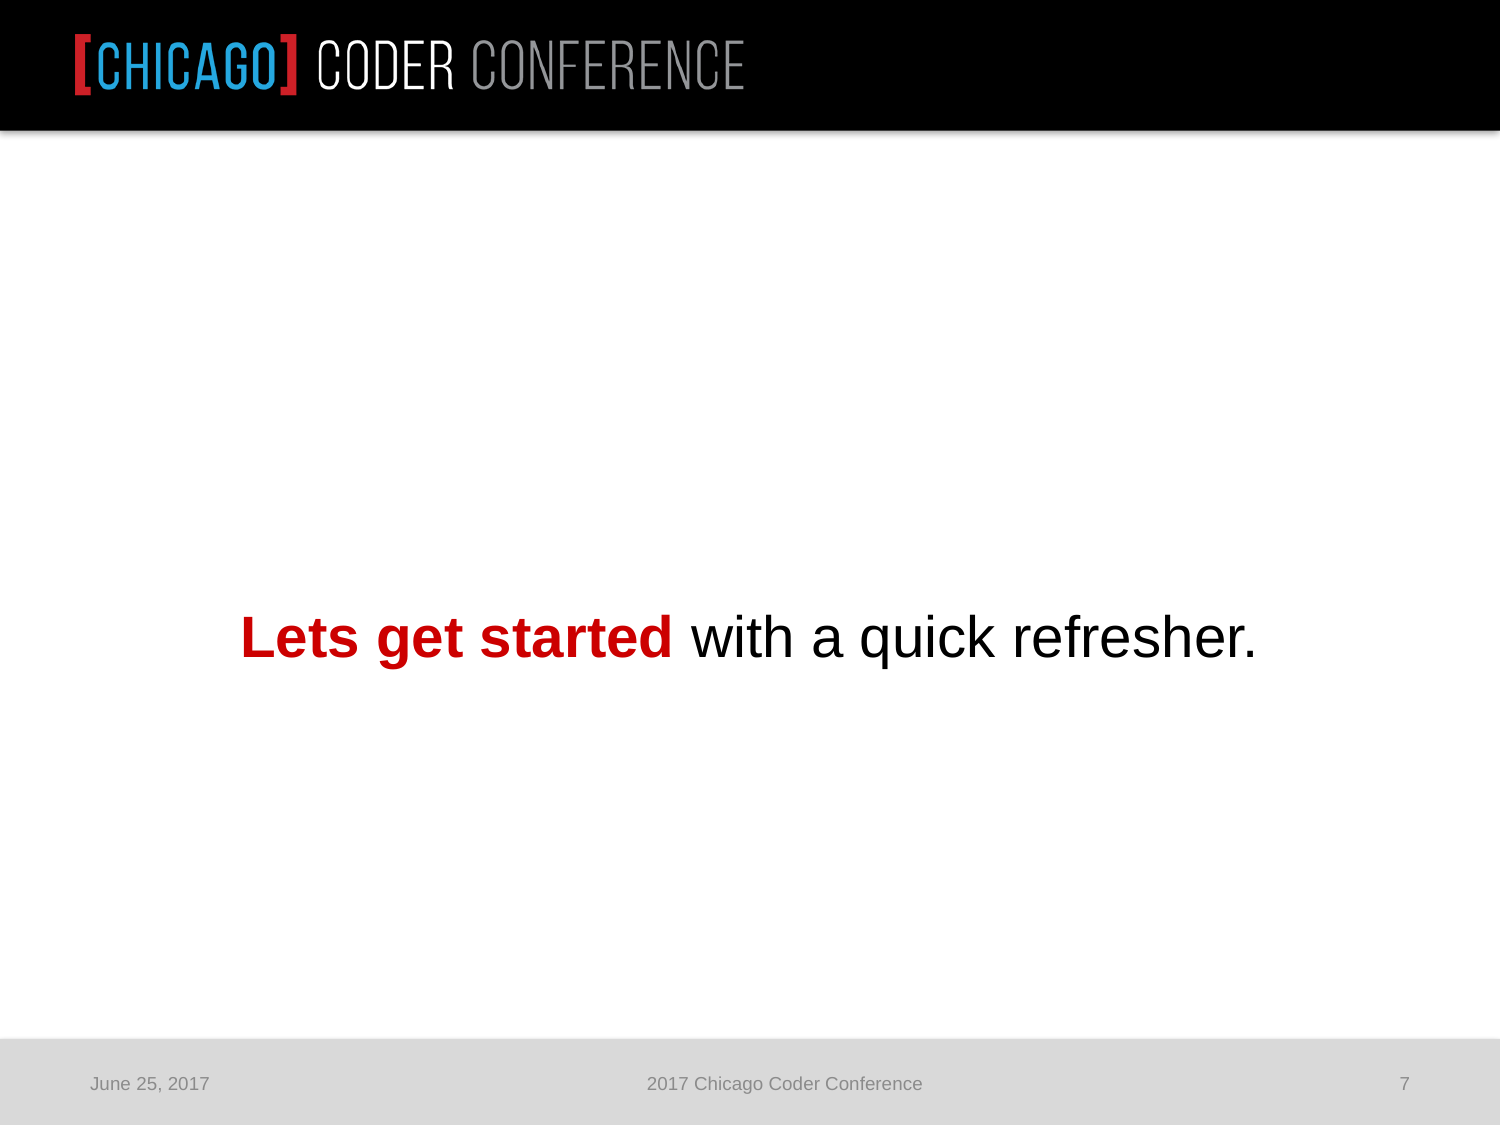

Lets get started with a quick refresher.
June 25, 2017
2017 Chicago Coder Conference
7